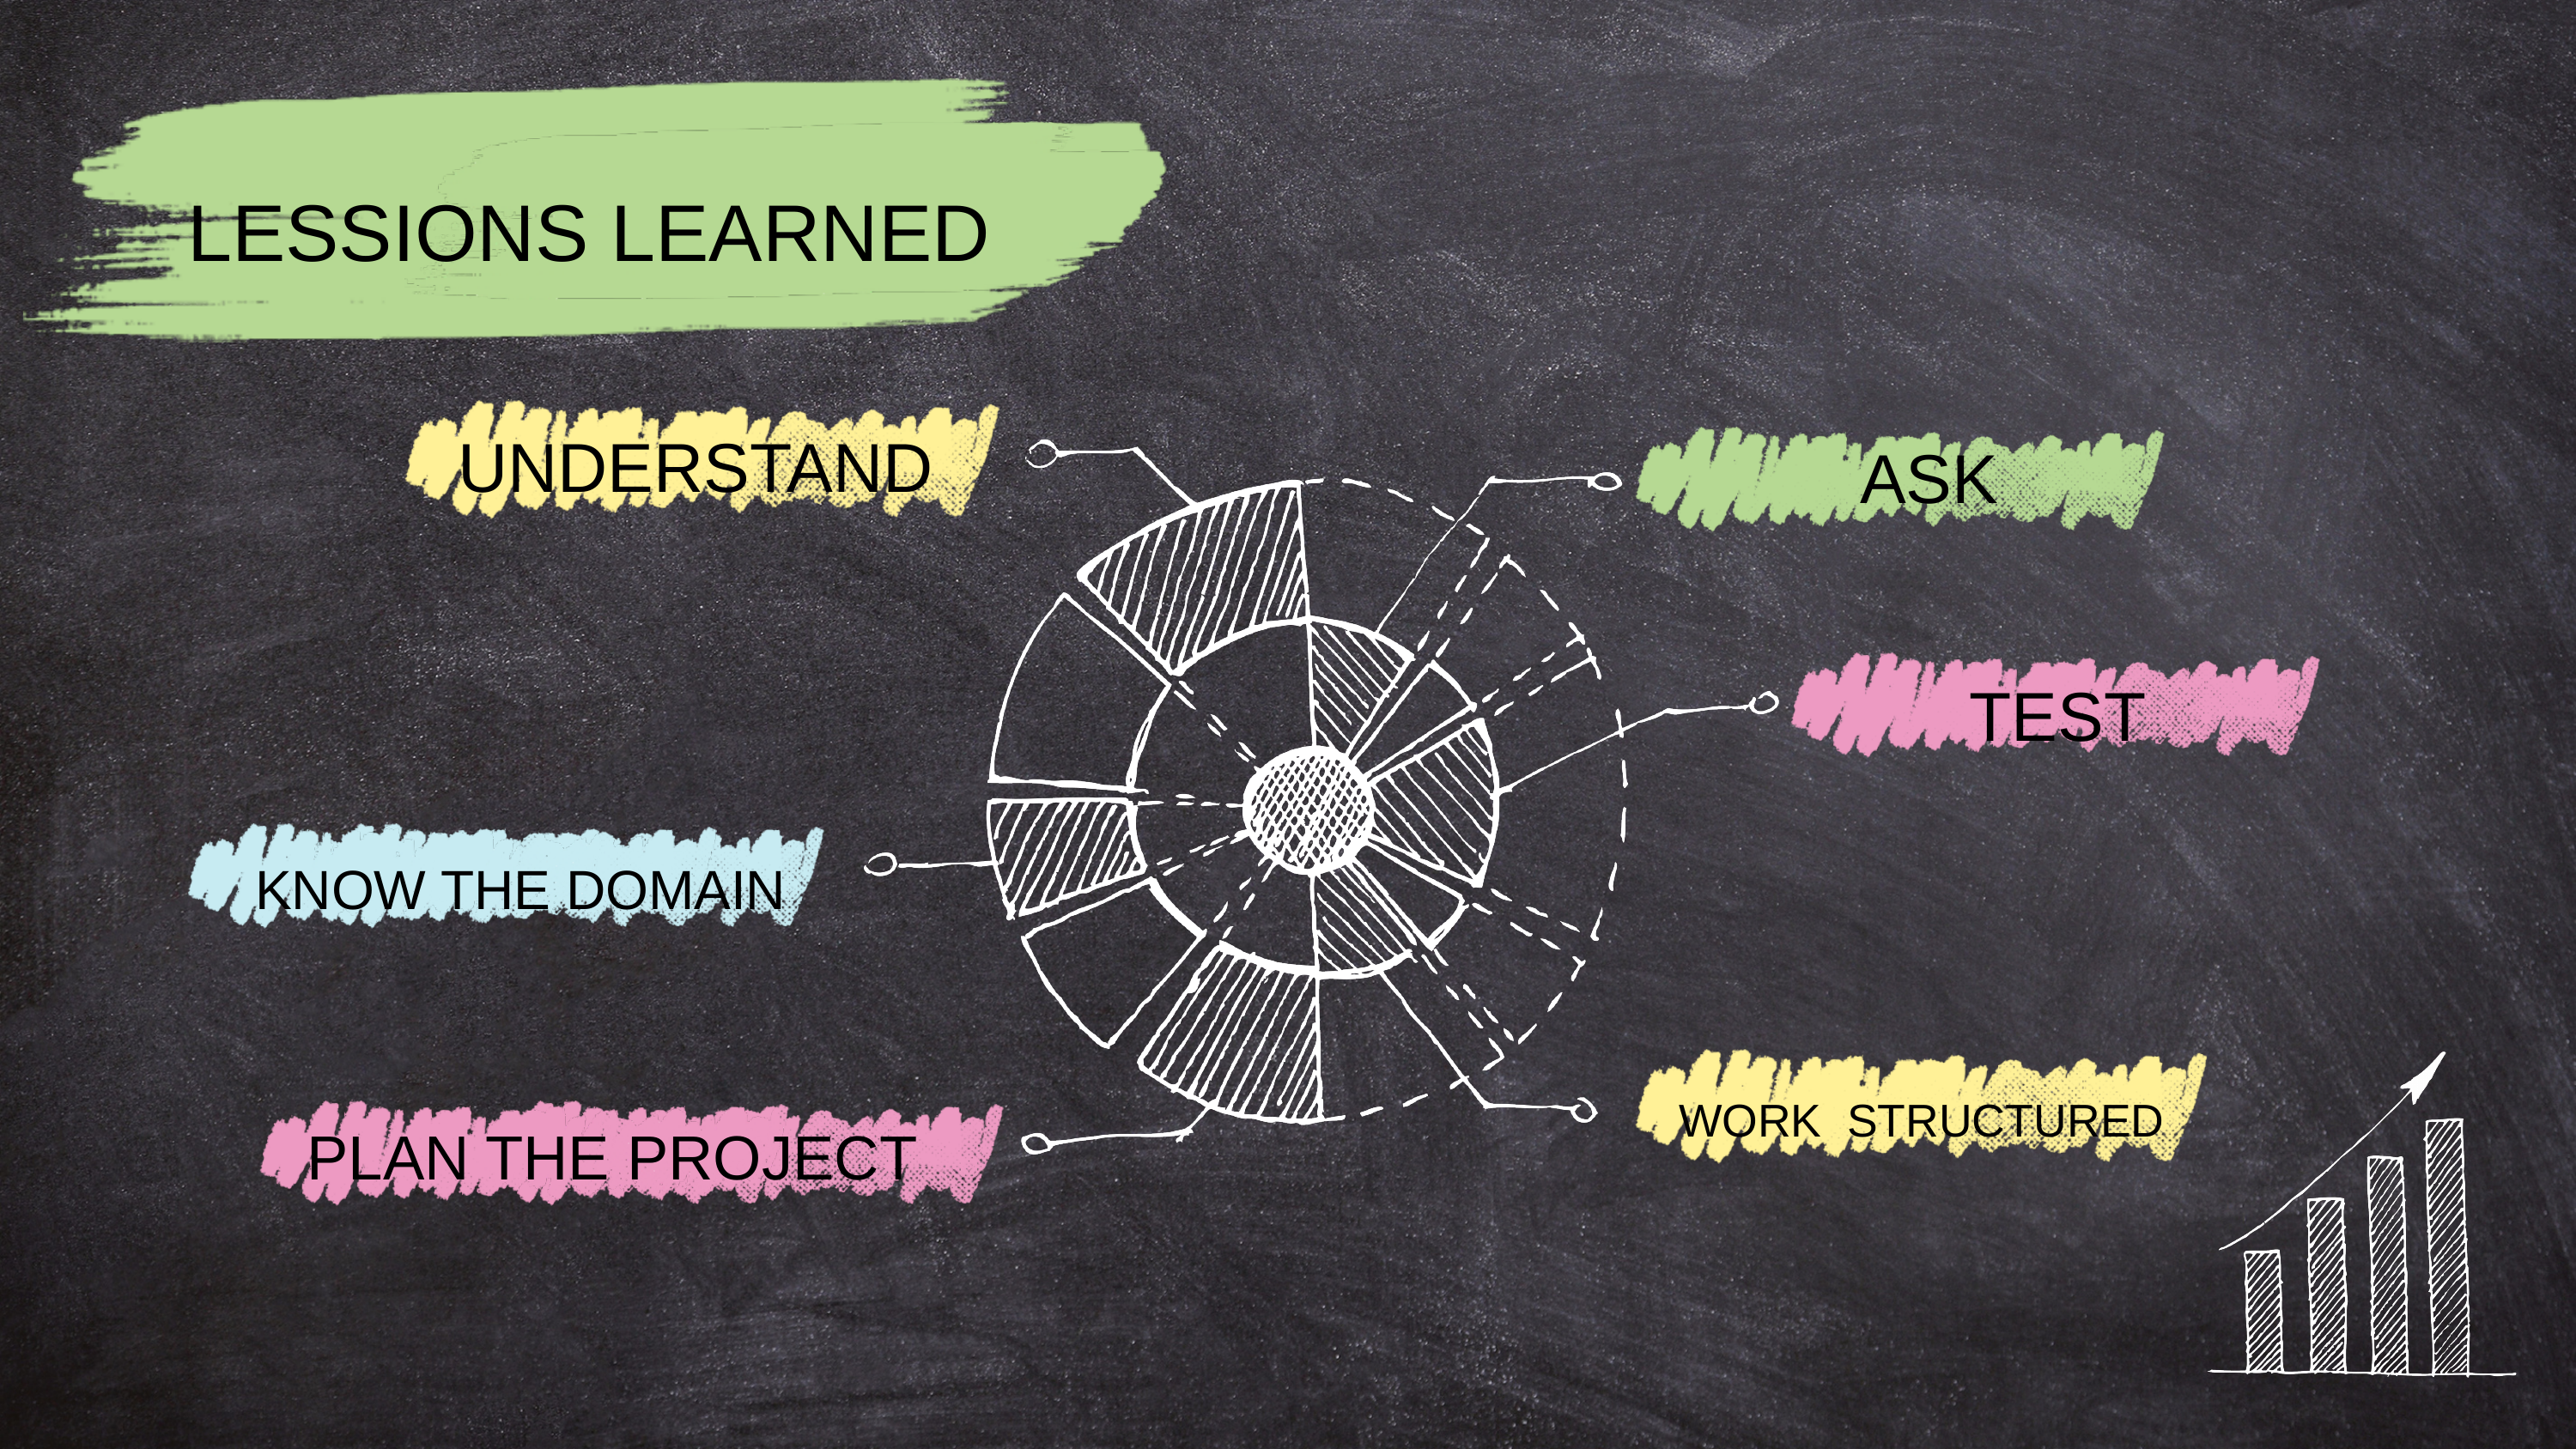

LESSIONS LEARNED

UNDERSTAND

ASK

TEST

KNOW THE DOMAIN

WORK  STRUCTURED

PLAN THE PROJECT